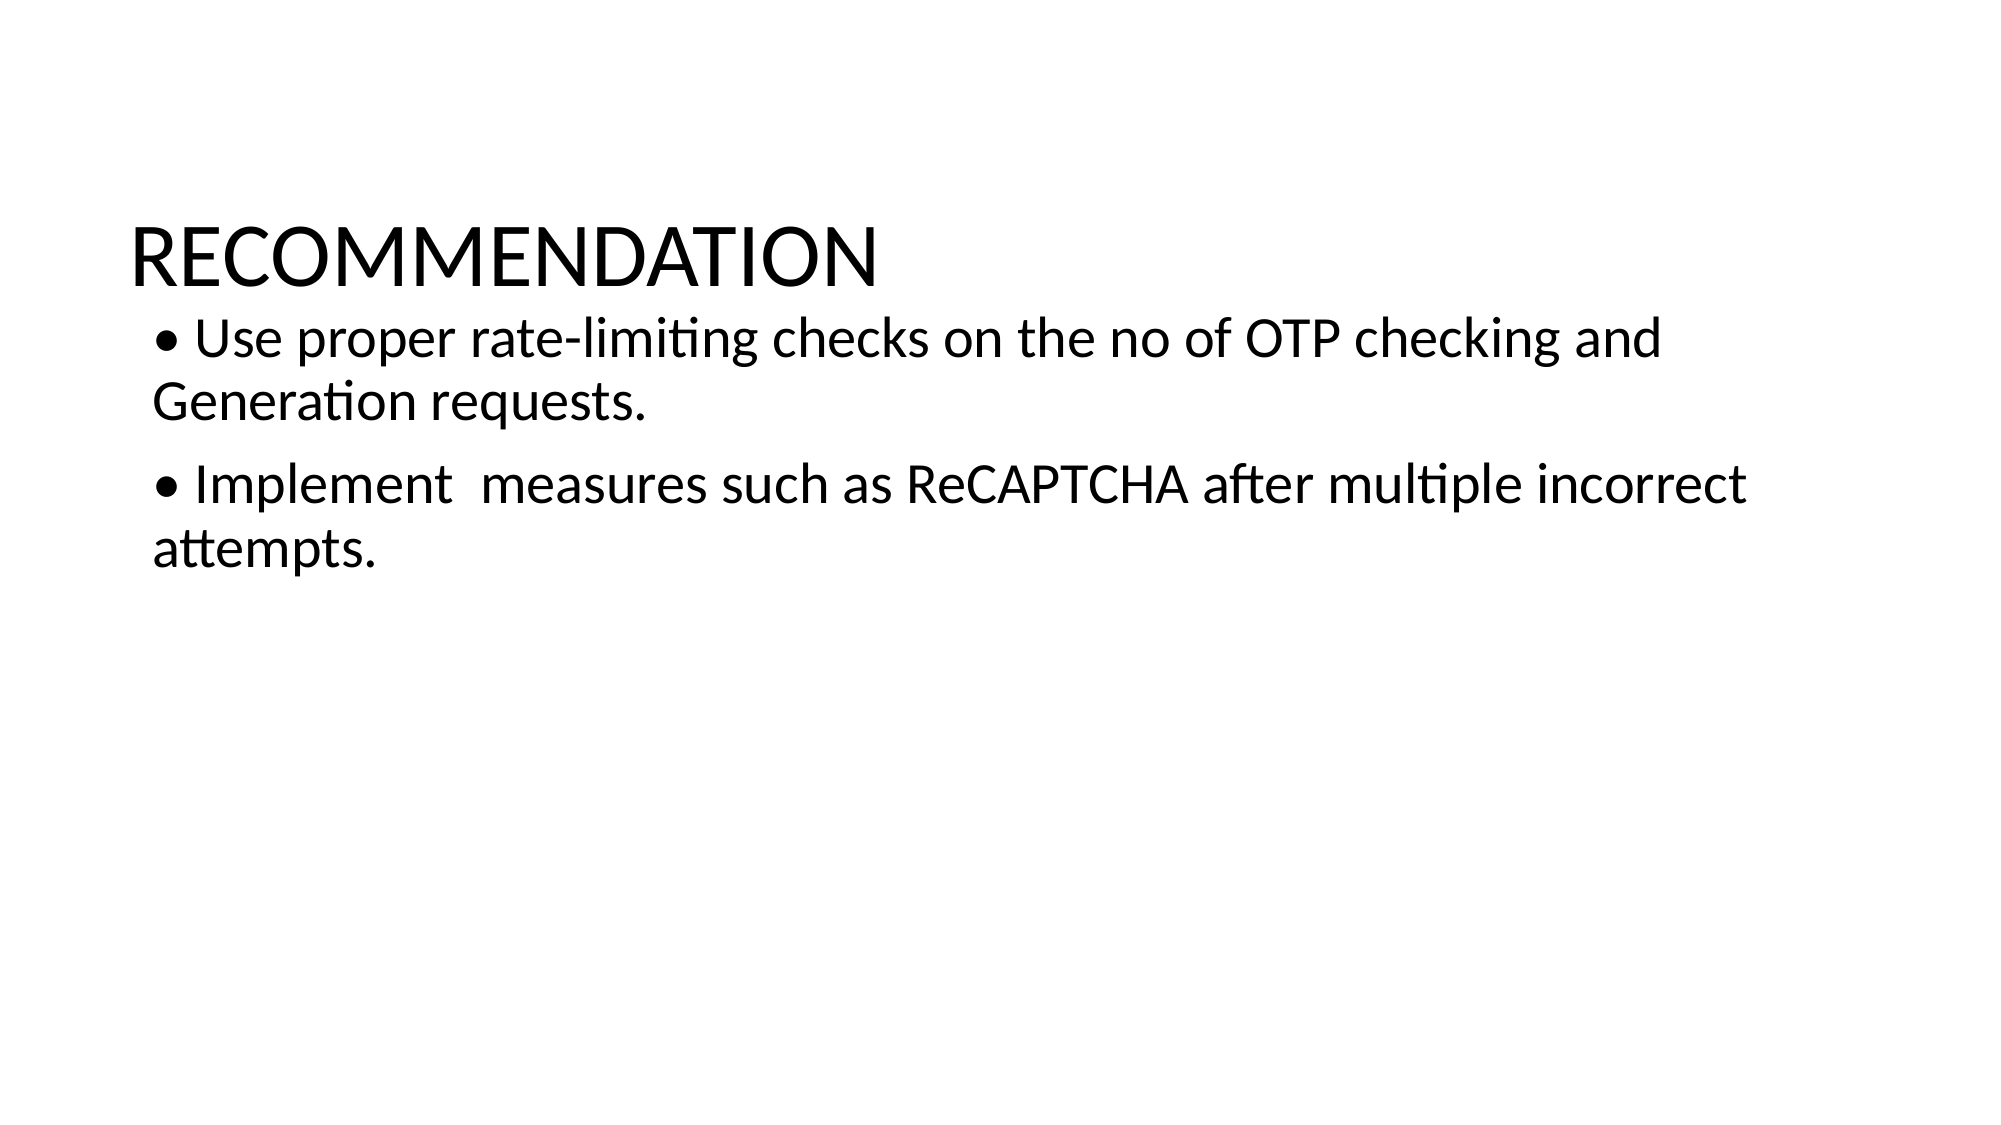

# RECOMMENDATION
• Use proper rate-limiting checks on the no of OTP checking and Generation requests.
• Implement  measures such as ReCAPTCHA after multiple incorrect attempts.